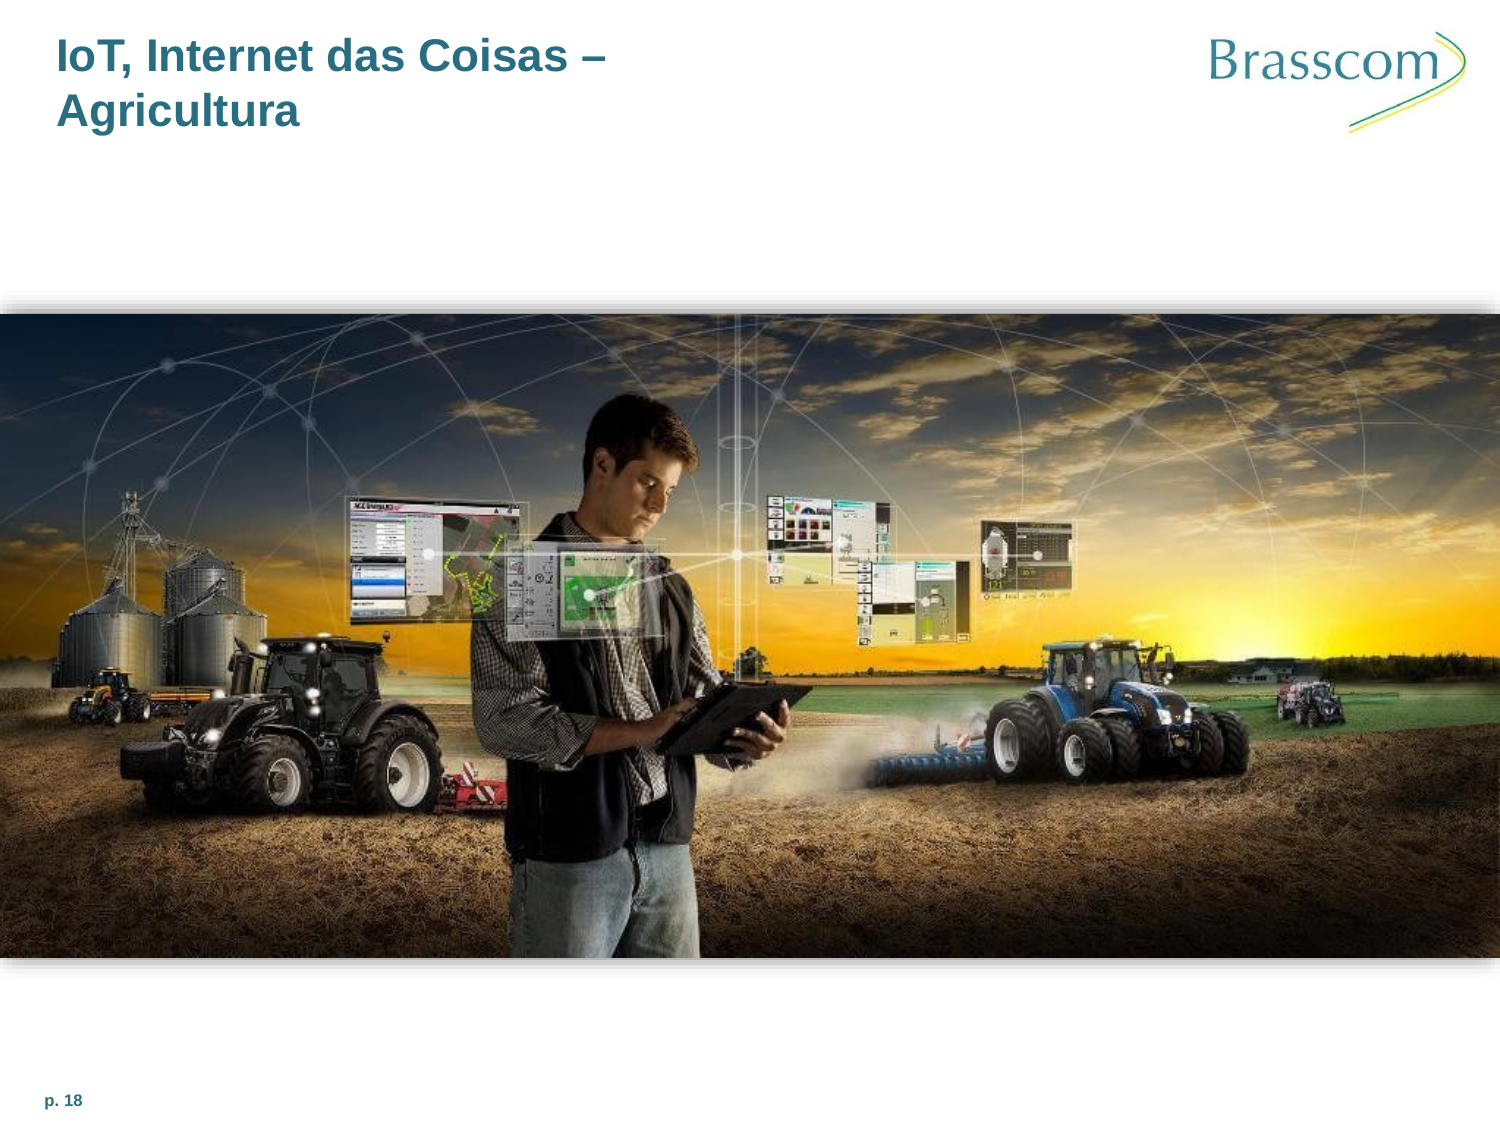

# IoT, Internet das Coisas – Agricultura

p. 18